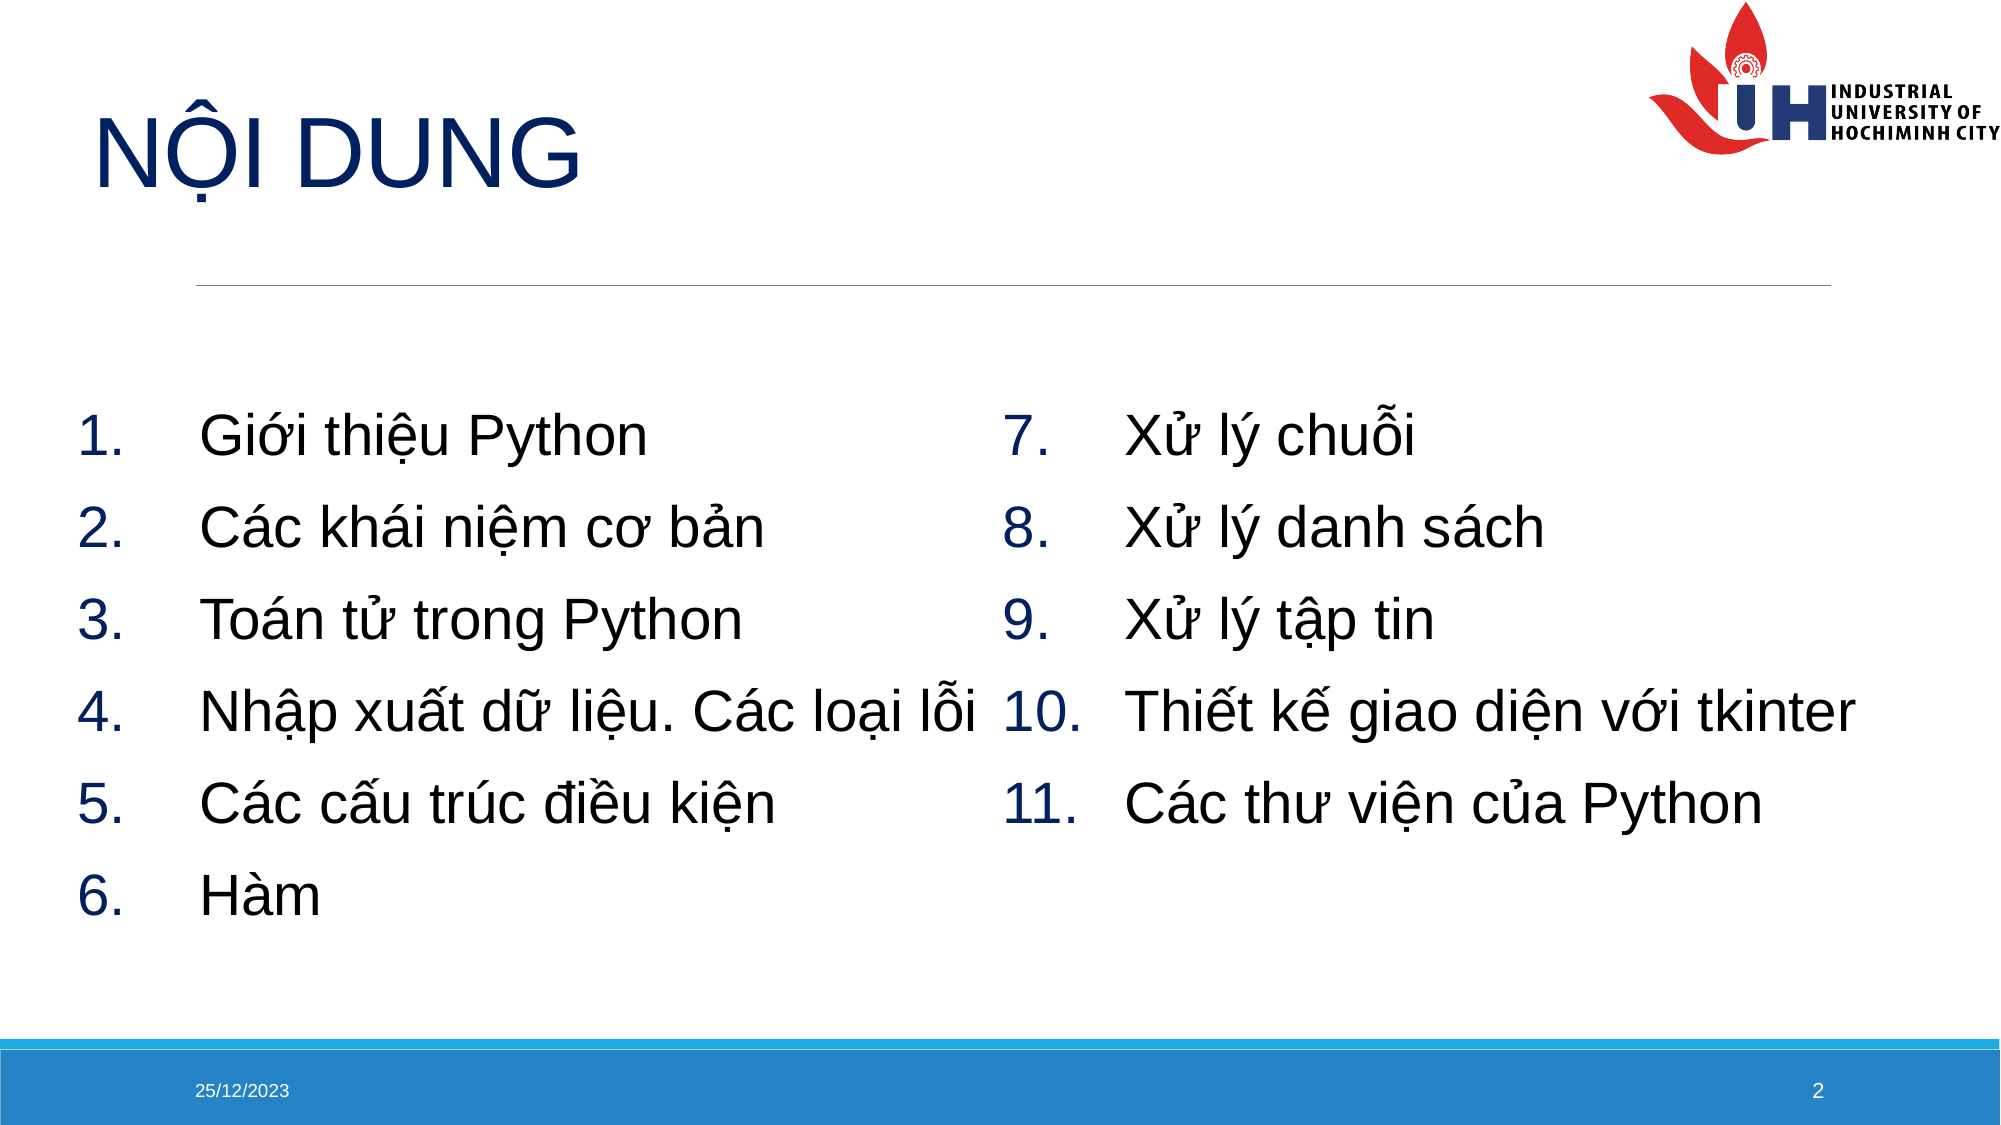

# NỘI DUNG
Giới thiệu Python
Các khái niệm cơ bản
Toán tử trong Python
Nhập xuất dữ liệu. Các loại lỗi
Các cấu trúc điều kiện
Hàm
Xử lý chuỗi
Xử lý danh sách
Xử lý tập tin
Thiết kế giao diện với tkinter
Các thư viện của Python
25/12/2023
2